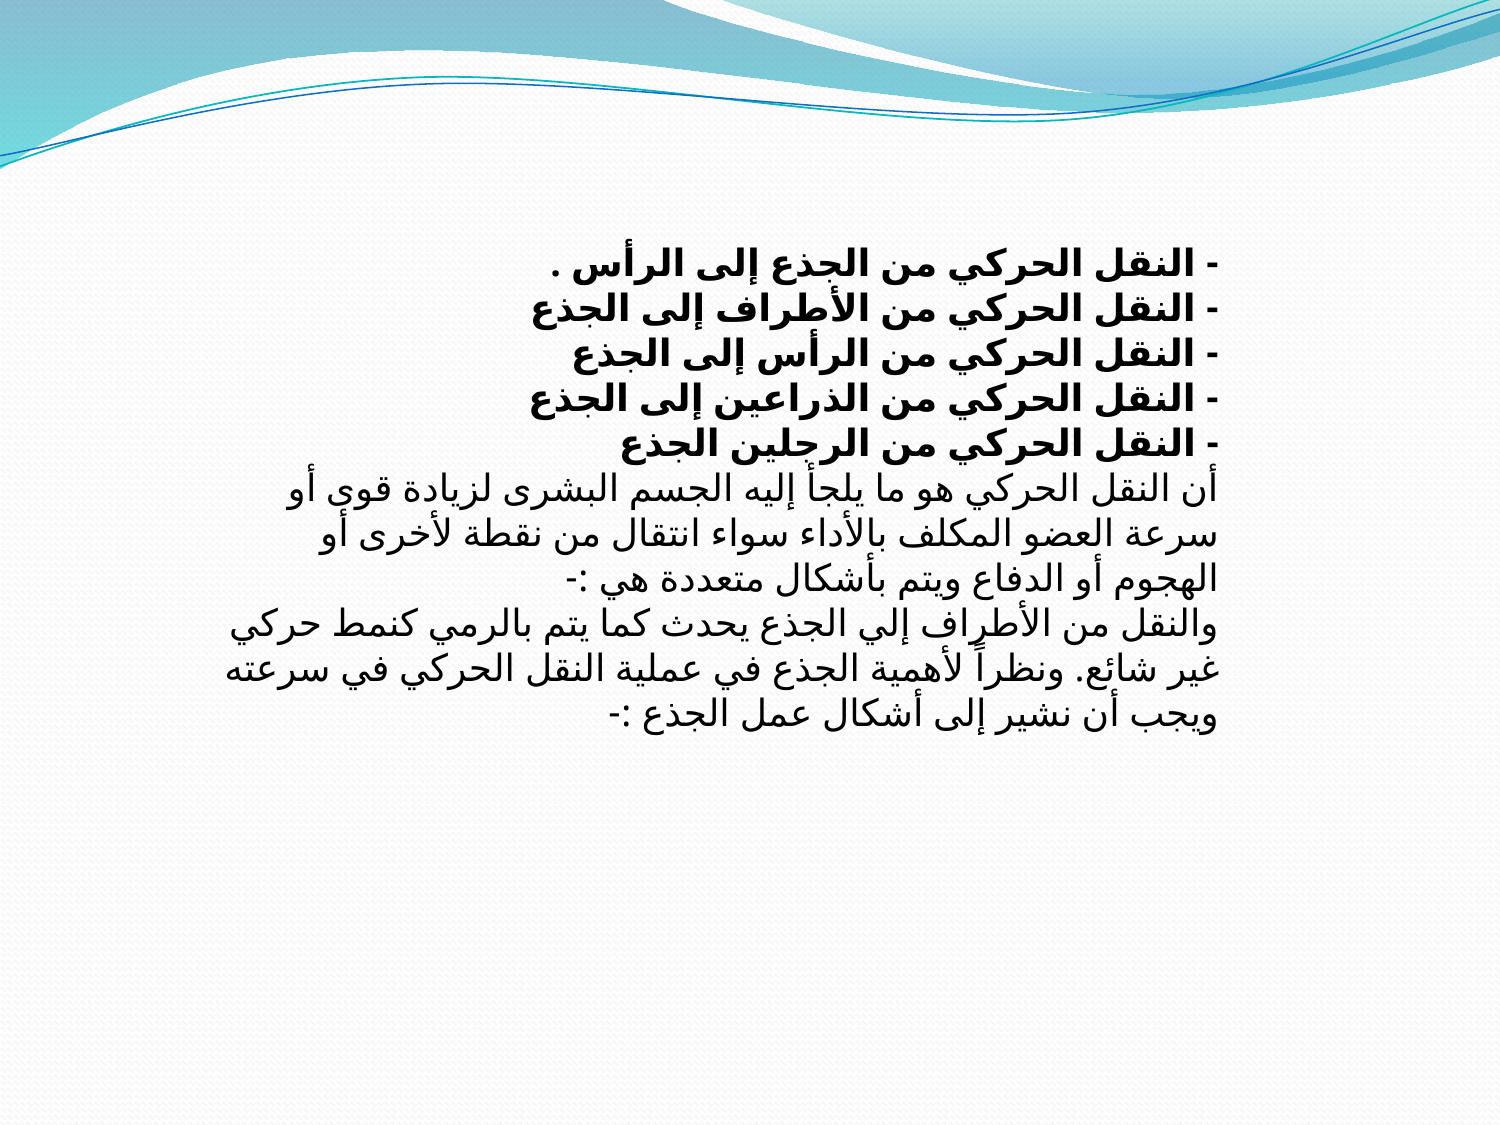

- النقل الحركي من الجذع إلى الرأس .
- النقل الحركي من الأطراف إلى الجذع
	- النقل الحركي من الرأس إلى الجذع
	- النقل الحركي من الذراعين إلى الجذع
	- النقل الحركي من الرجلين الجذع
	أن النقل الحركي هو ما يلجأ إليه الجسم البشرى لزيادة قوى أو سرعة العضو المكلف بالأداء سواء انتقال من نقطة لأخرى أو الهجوم أو الدفاع ويتم بأشكال متعددة هي :-
والنقل من الأطراف إلي الجذع يحدث كما يتم بالرمي كنمط حركي غير شائع. ونظراً لأهمية الجذع في عملية النقل الحركي في سرعته ويجب أن نشير إلى أشكال عمل الجذع :-